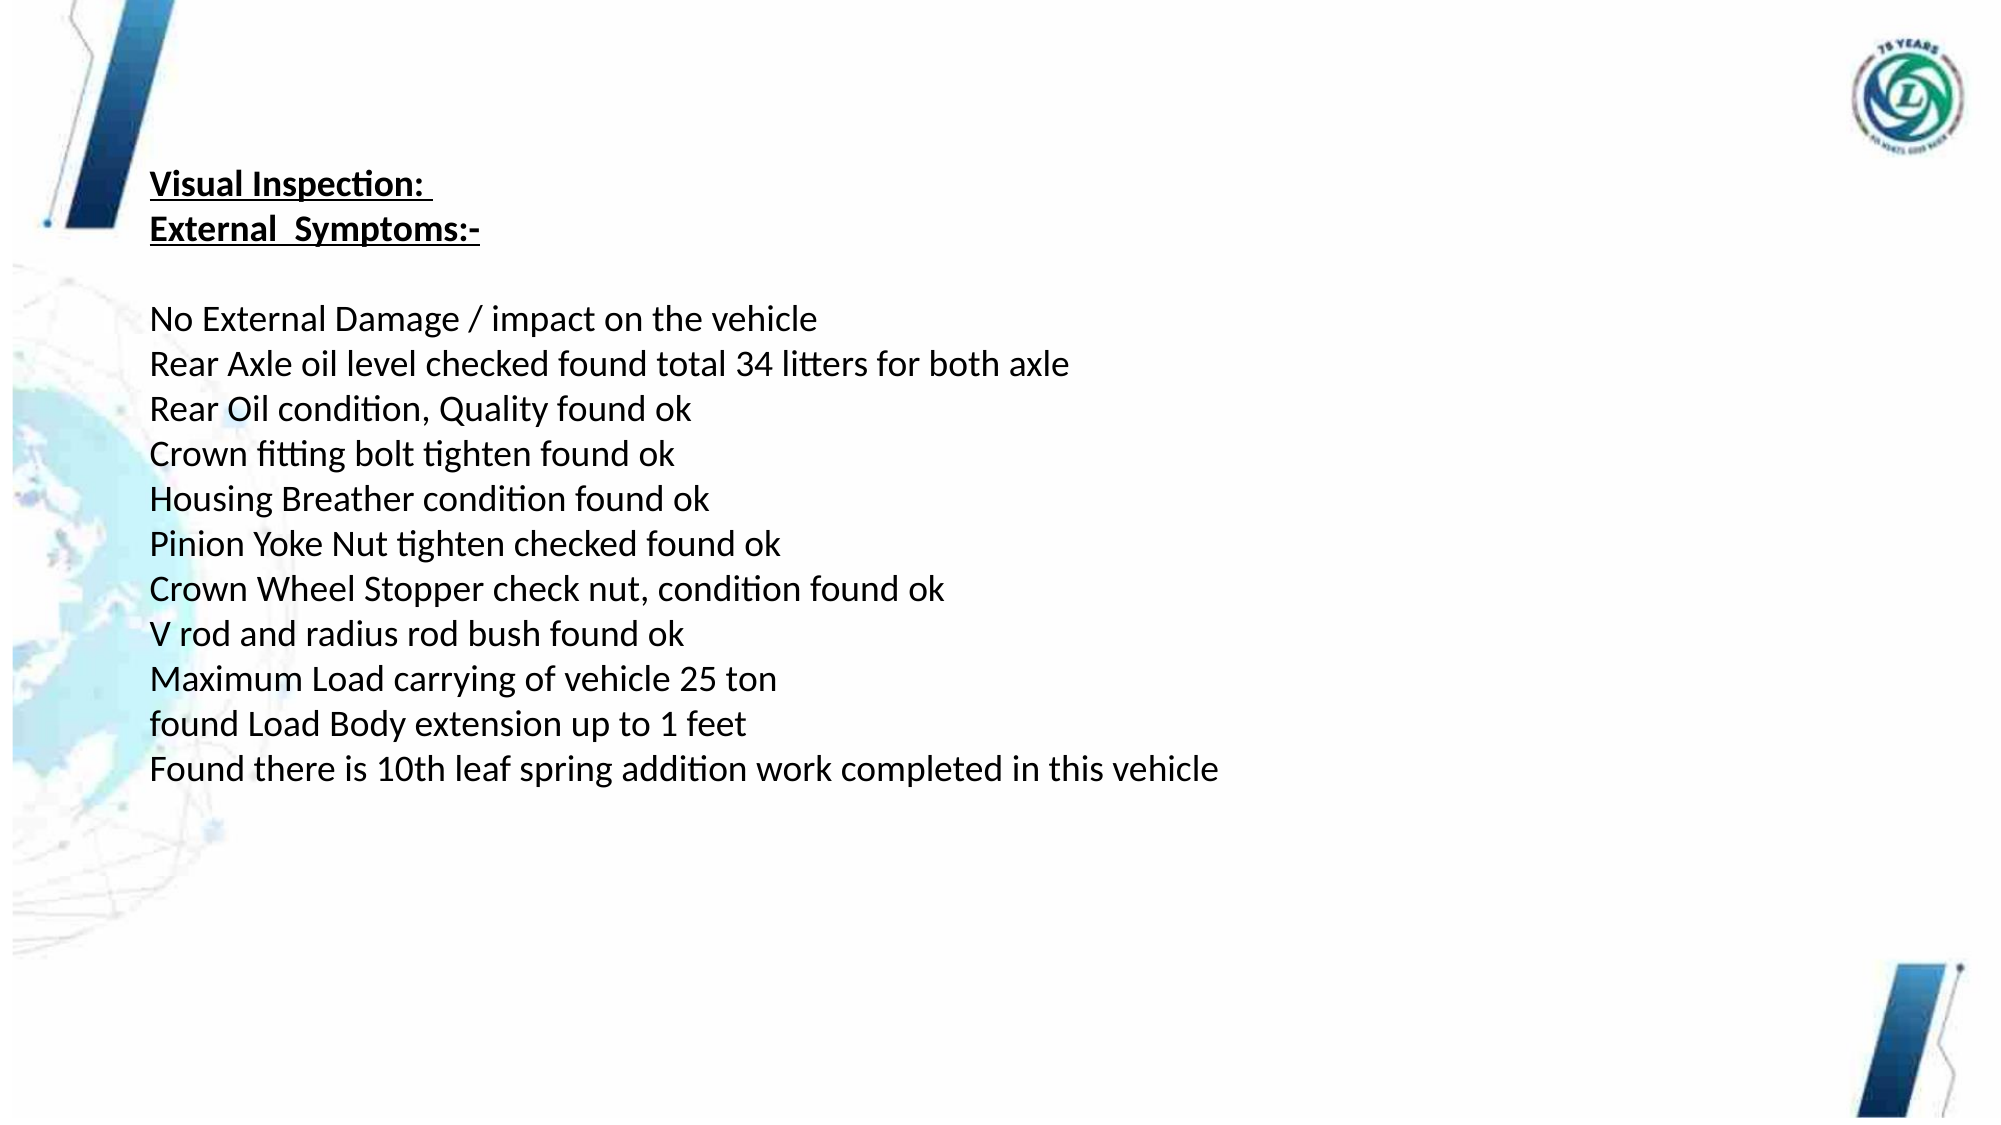

Visual Inspection:
External  Symptoms:-

No External Damage / impact on the vehicle
Rear Axle oil level checked found total 34 litters for both axle
Rear Oil condition, Quality found ok
Crown fitting bolt tighten found ok
Housing Breather condition found ok
Pinion Yoke Nut tighten checked found ok
Crown Wheel Stopper check nut, condition found ok
V rod and radius rod bush found ok
Maximum Load carrying of vehicle 25 ton
found Load Body extension up to 1 feet
Found there is 10th leaf spring addition work completed in this vehicle